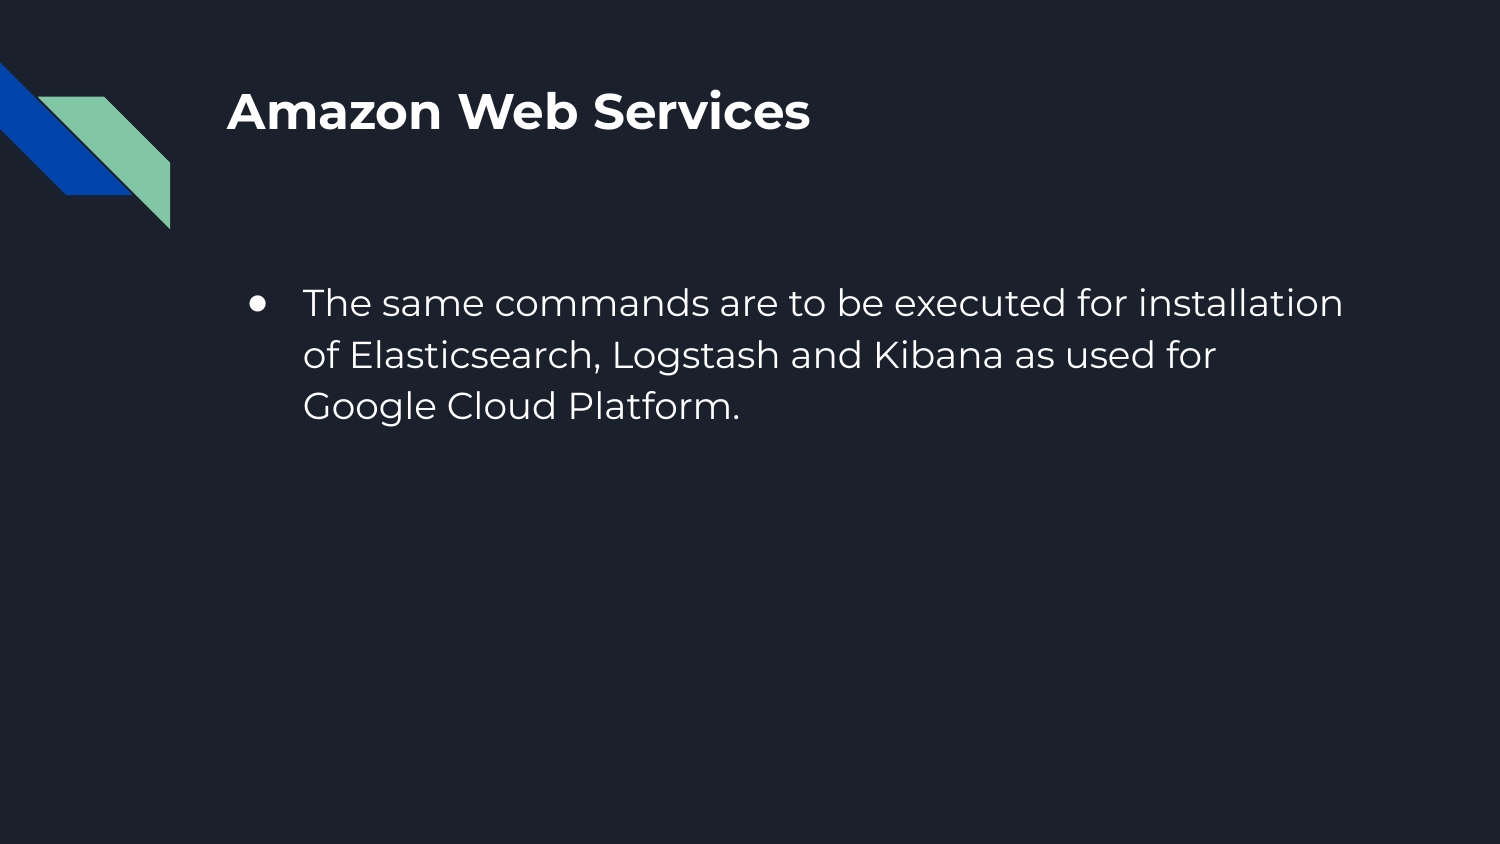

# Amazon Web Services
The same commands are to be executed for installation of Elasticsearch, Logstash and Kibana as used for Google Cloud Platform.